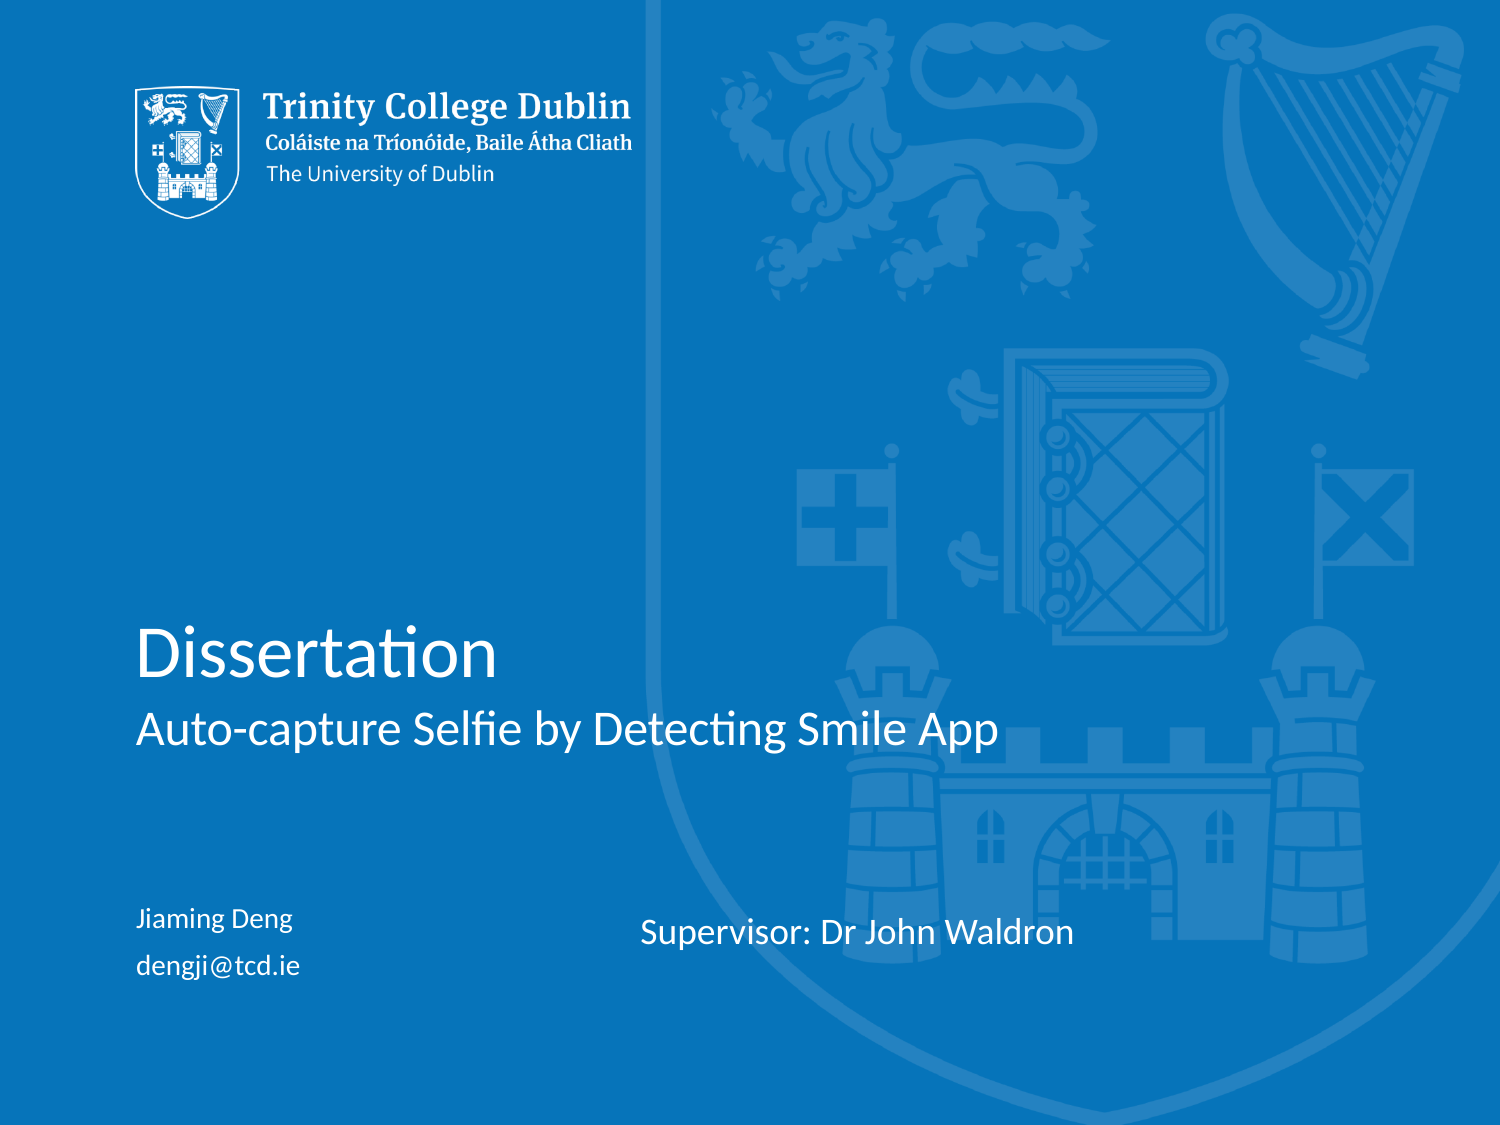

Dissertation
Auto-capture Selfie by Detecting Smile App
Jiaming Deng
dengji@tcd.ie
Supervisor: Dr John Waldron